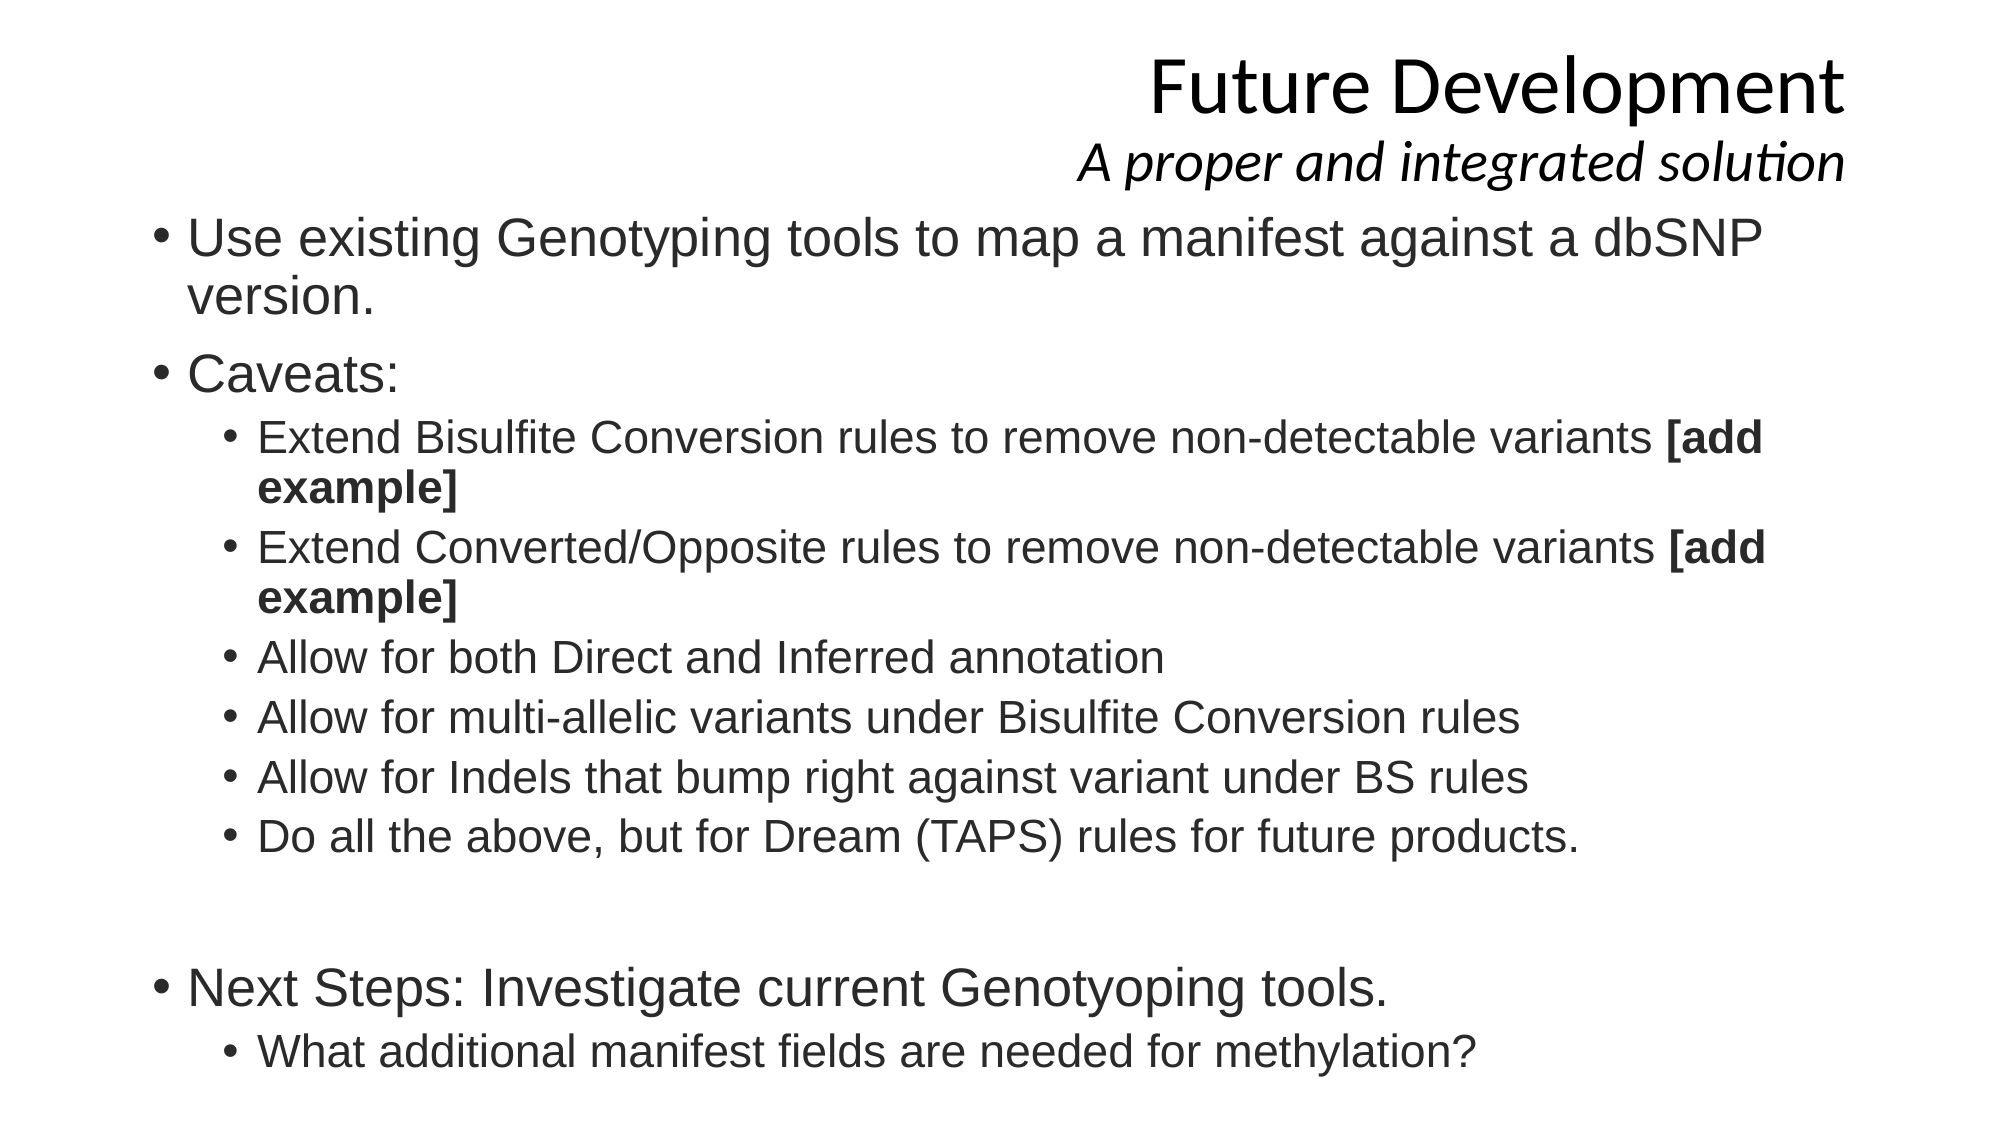

Future Development
A proper and integrated solution
Use existing Genotyping tools to map a manifest against a dbSNP version.
Caveats:
Extend Bisulfite Conversion rules to remove non-detectable variants [add example]
Extend Converted/Opposite rules to remove non-detectable variants [add example]
Allow for both Direct and Inferred annotation
Allow for multi-allelic variants under Bisulfite Conversion rules
Allow for Indels that bump right against variant under BS rules
Do all the above, but for Dream (TAPS) rules for future products.

Next Steps: Investigate current Genotyoping tools.
What additional manifest fields are needed for methylation?